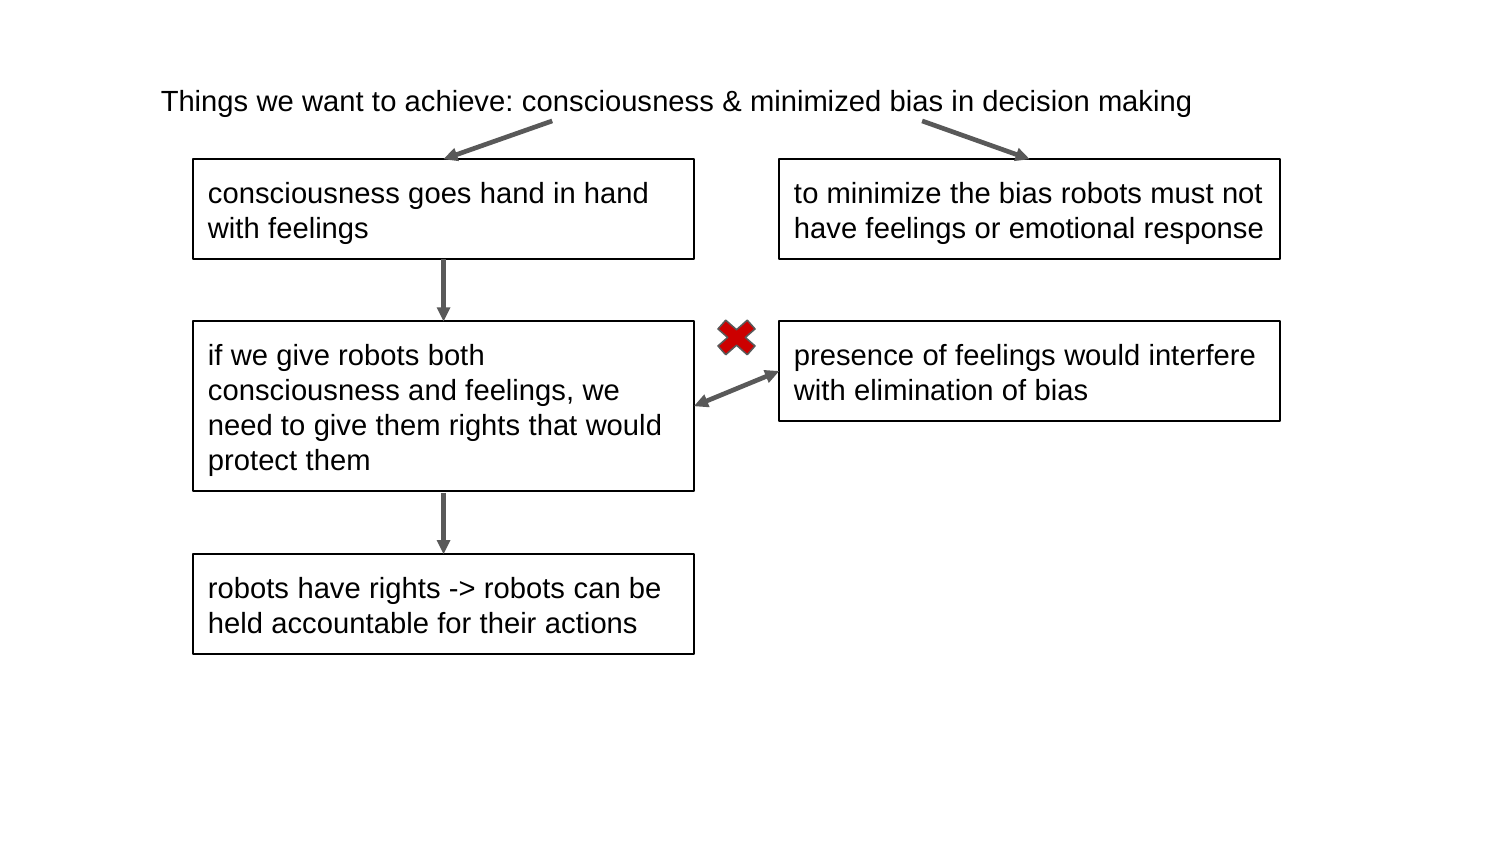

Things we want to achieve: consciousness & minimized bias in decision making
to minimize the bias robots must not have feelings or emotional response
consciousness goes hand in hand with feelings

presence of feelings would interfere with elimination of bias
if we give robots both consciousness and feelings, we need to give them rights that would protect them
robots have rights -> robots can be held accountable for their actions